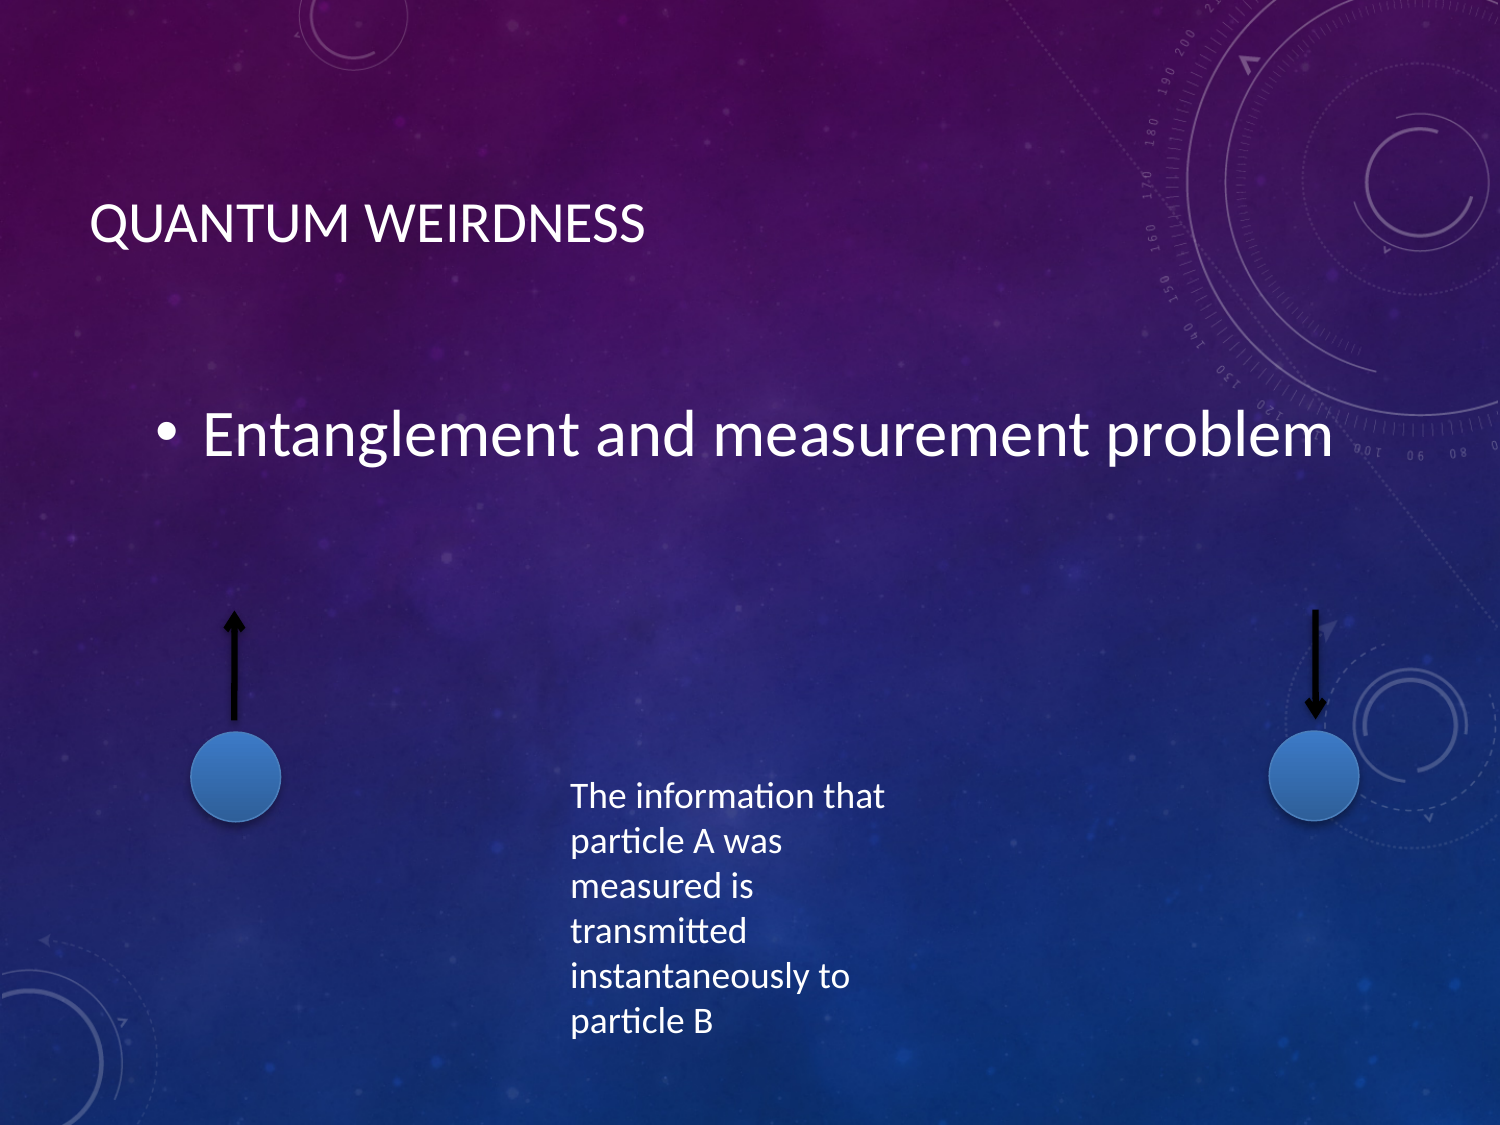

Quantum Weirdness
Entanglement and measurement problem

The information that particle A was measured is transmitted instantaneously to particle B